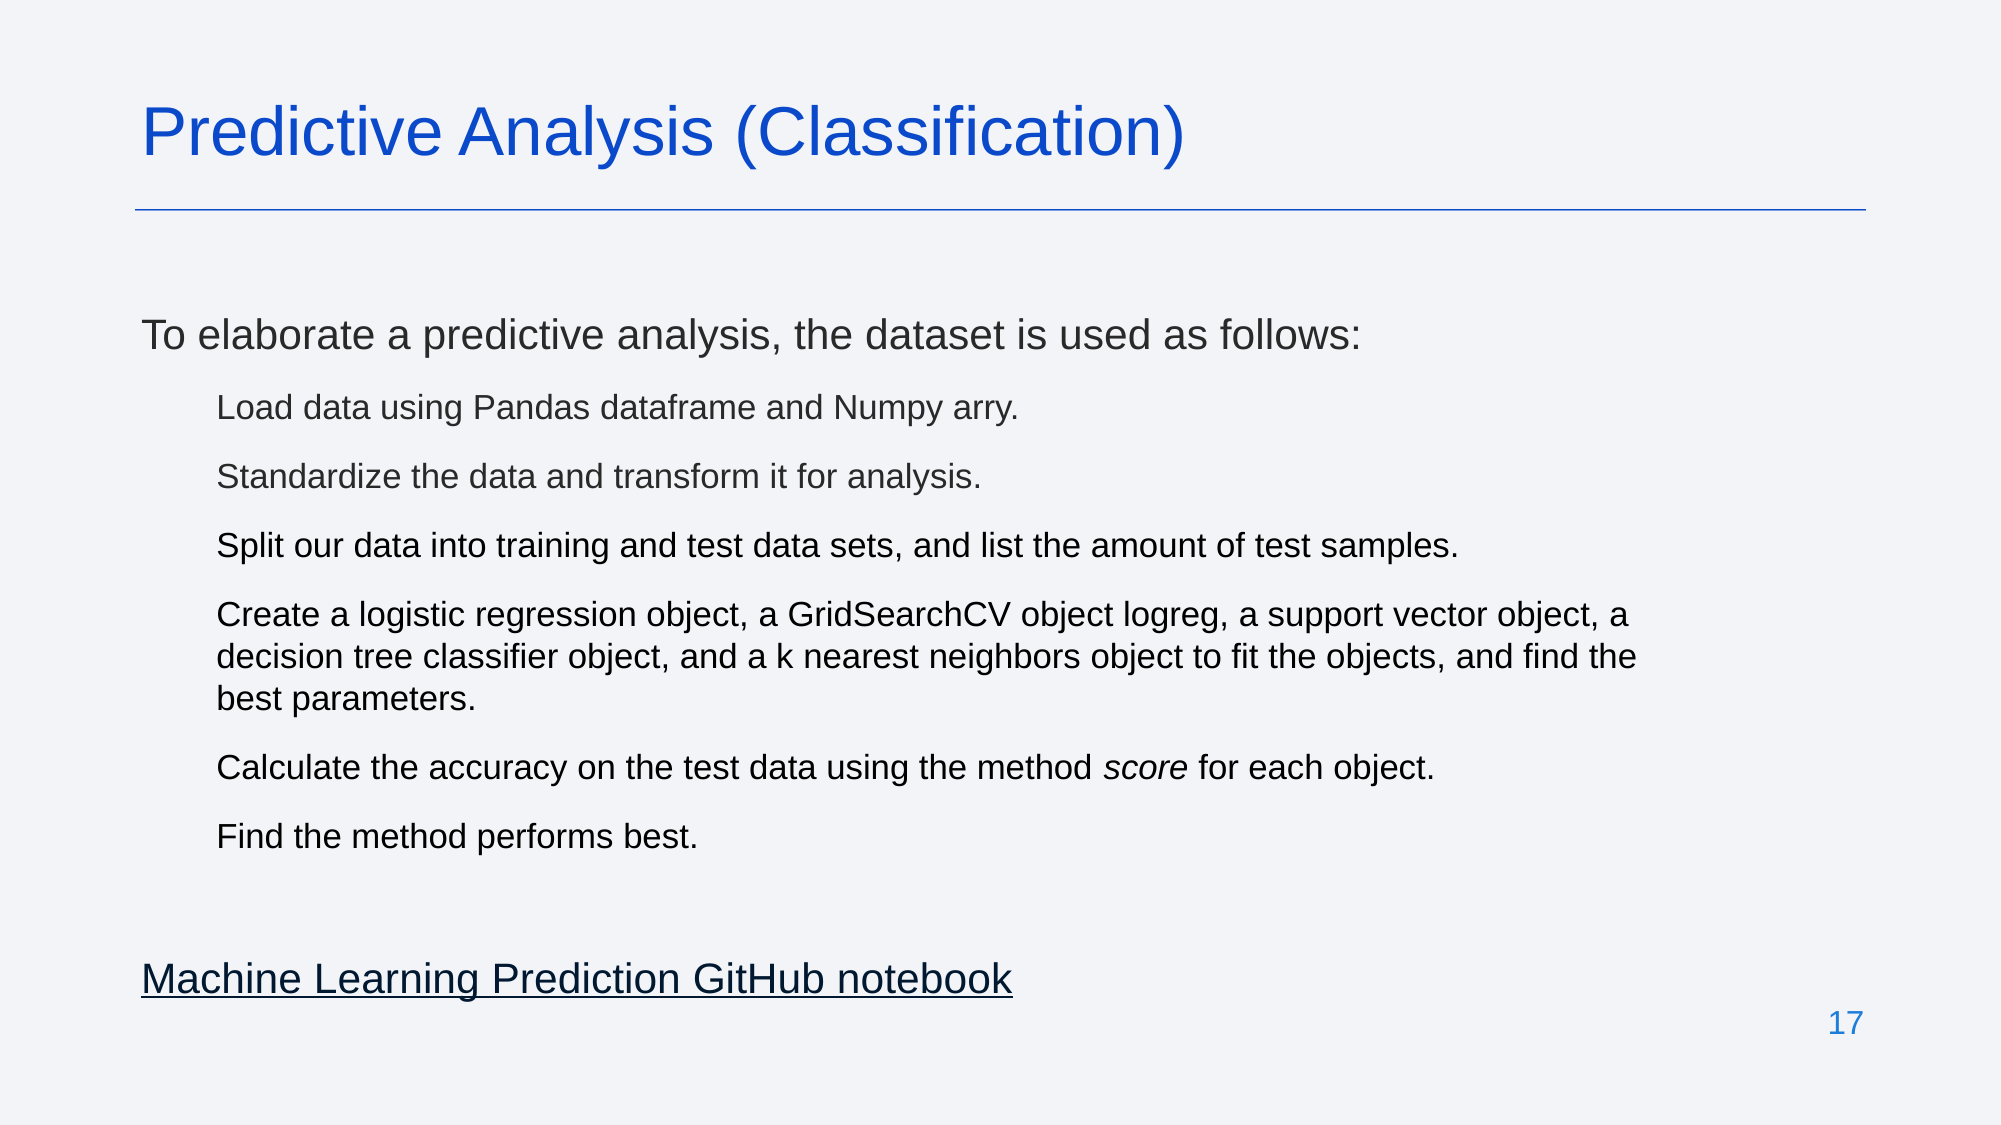

Predictive Analysis (Classification)
To elaborate a predictive analysis, the dataset is used as follows:
Load data using Pandas dataframe and Numpy arry.
Standardize the data and transform it for analysis.
Split our data into training and test data sets, and list the amount of test samples.
Create a logistic regression object, a GridSearchCV object logreg, a support vector object, a decision tree classifier object, and a k nearest neighbors object to fit the objects, and find the best parameters.
Calculate the accuracy on the test data using the method score for each object.
Find the method performs best.

Machine Learning Prediction GitHub notebook
17